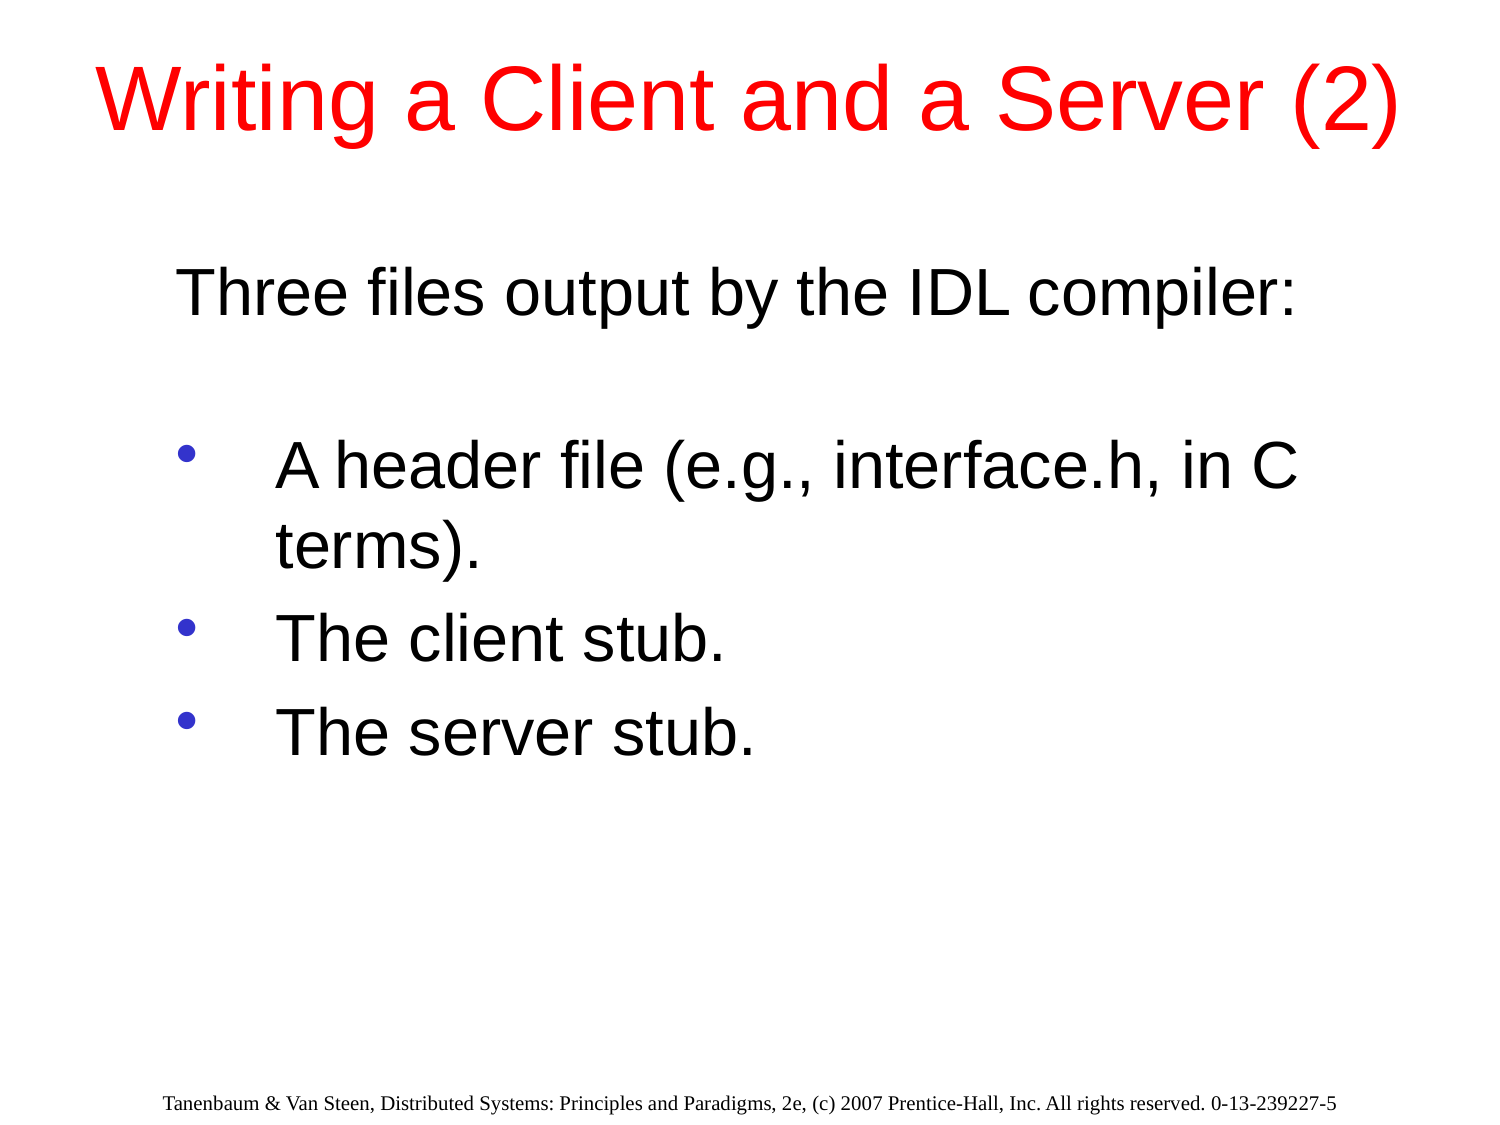

# Writing a Client and a Server (2)
Three files output by the IDL compiler:
A header file (e.g., interface.h, in C terms).
The client stub.
The server stub.
Tanenbaum & Van Steen, Distributed Systems: Principles and Paradigms, 2e, (c) 2007 Prentice-Hall, Inc. All rights reserved. 0-13-239227-5